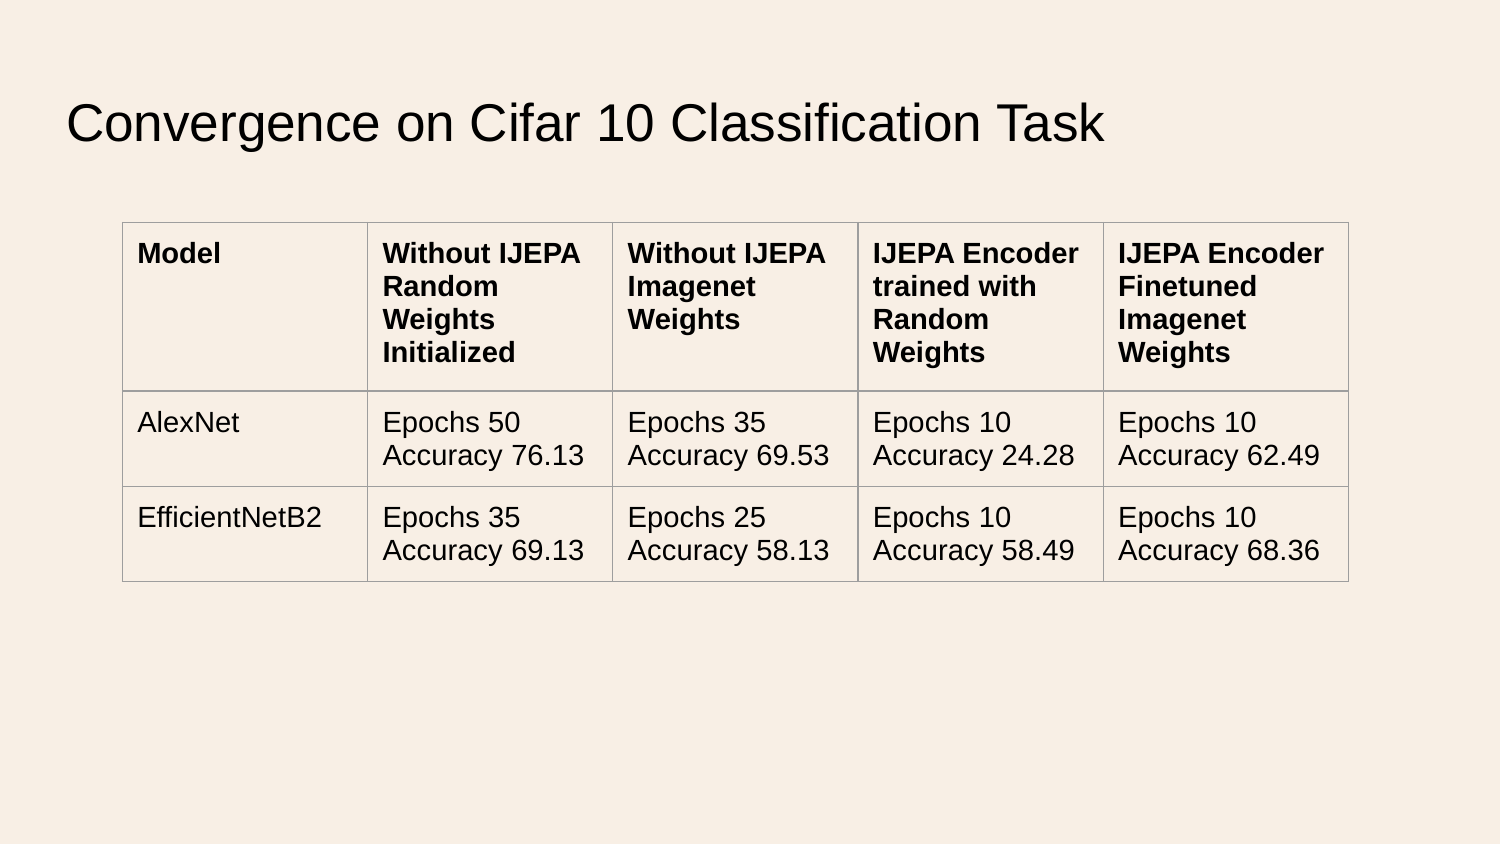

# Convergence on Cifar 10 Classification Task
| Model | Without IJEPA Random Weights Initialized | Without IJEPA Imagenet Weights | IJEPA Encoder trained with Random Weights | IJEPA Encoder Finetuned Imagenet Weights |
| --- | --- | --- | --- | --- |
| AlexNet | Epochs 50 Accuracy 76.13 | Epochs 35 Accuracy 69.53 | Epochs 10 Accuracy 24.28 | Epochs 10 Accuracy 62.49 |
| EfficientNetB2 | Epochs 35 Accuracy 69.13 | Epochs 25 Accuracy 58.13 | Epochs 10 Accuracy 58.49 | Epochs 10 Accuracy 68.36 |